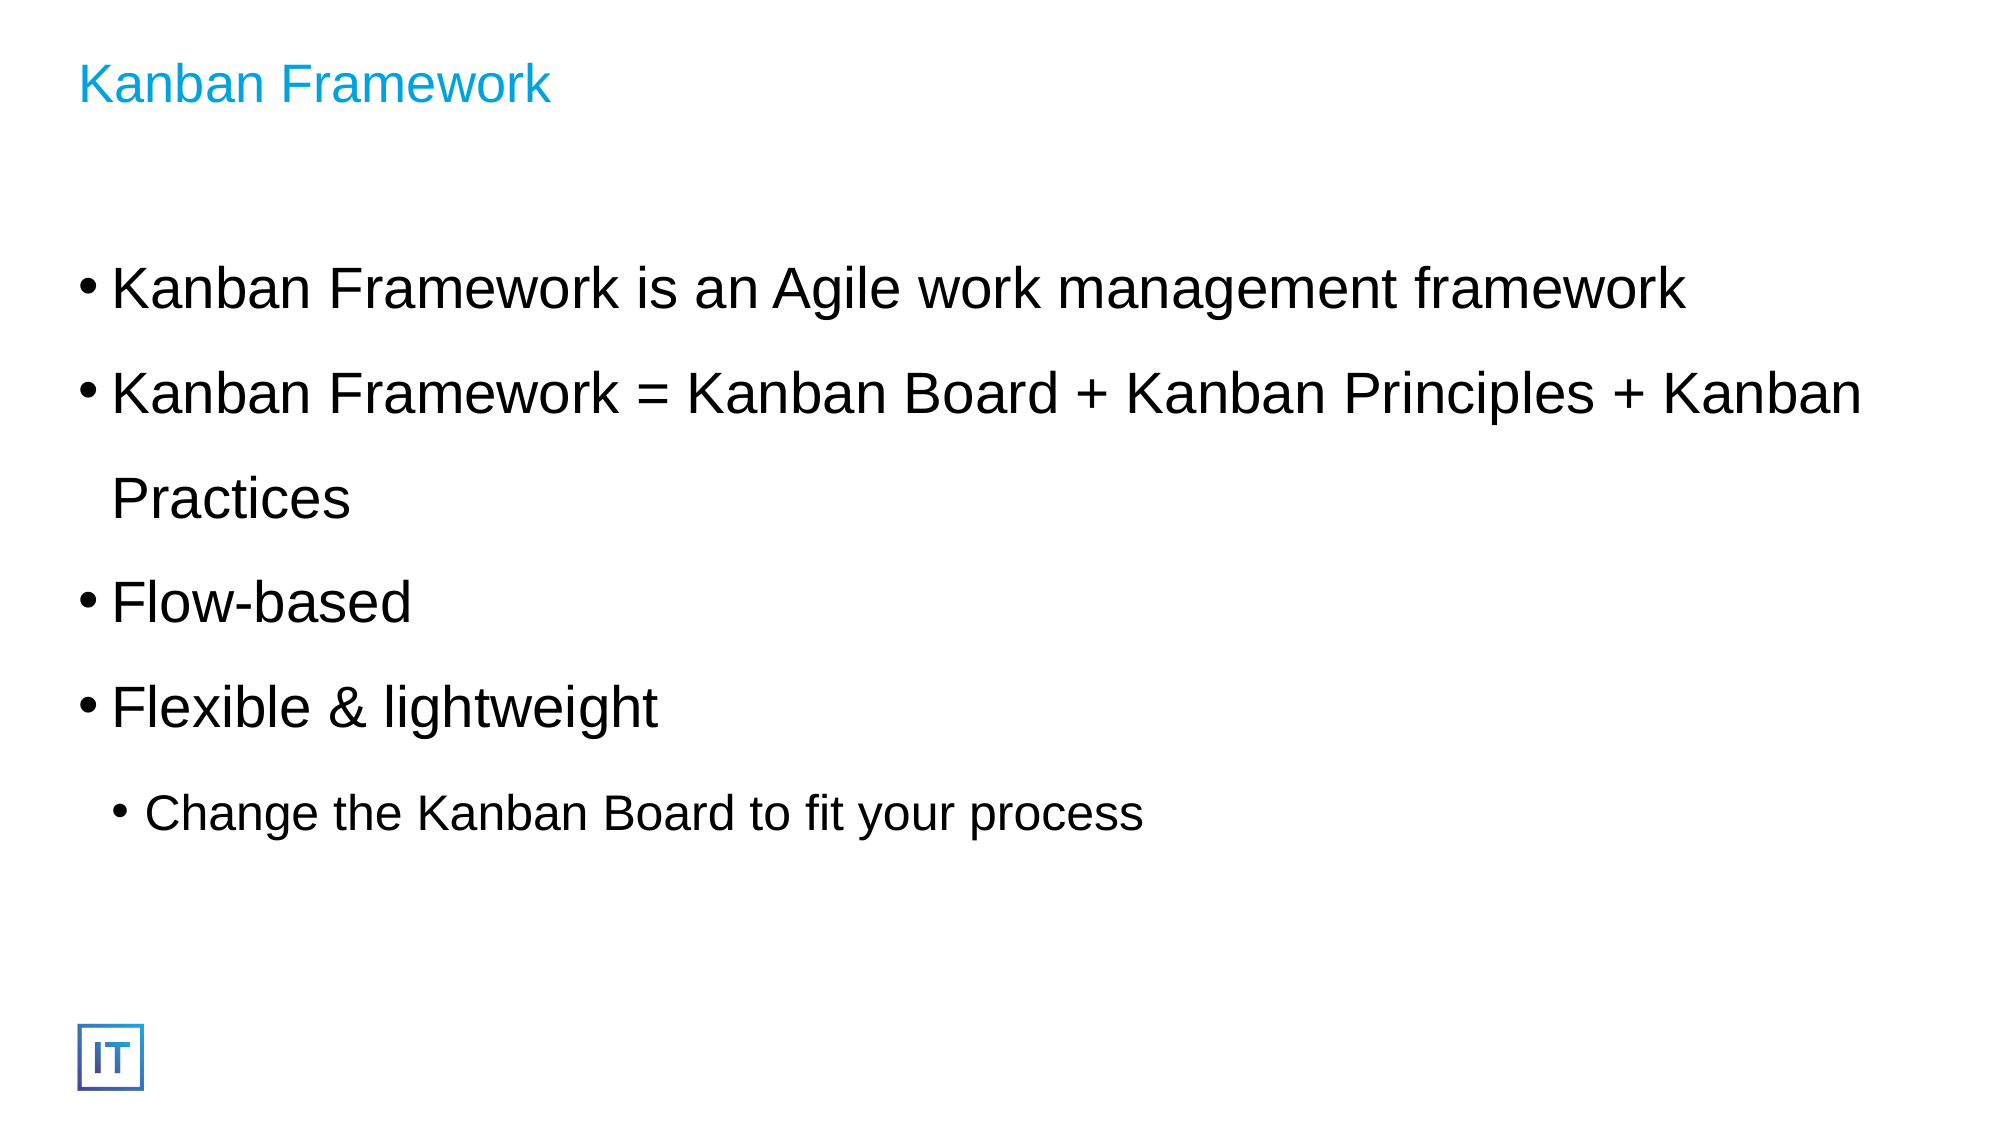

# Kanban Framework
Kanban Framework is an Agile work management framework
Kanban Framework = Kanban Board + Kanban Principles + Kanban Practices
Flow-based
Flexible & lightweight
Change the Kanban Board to fit your process